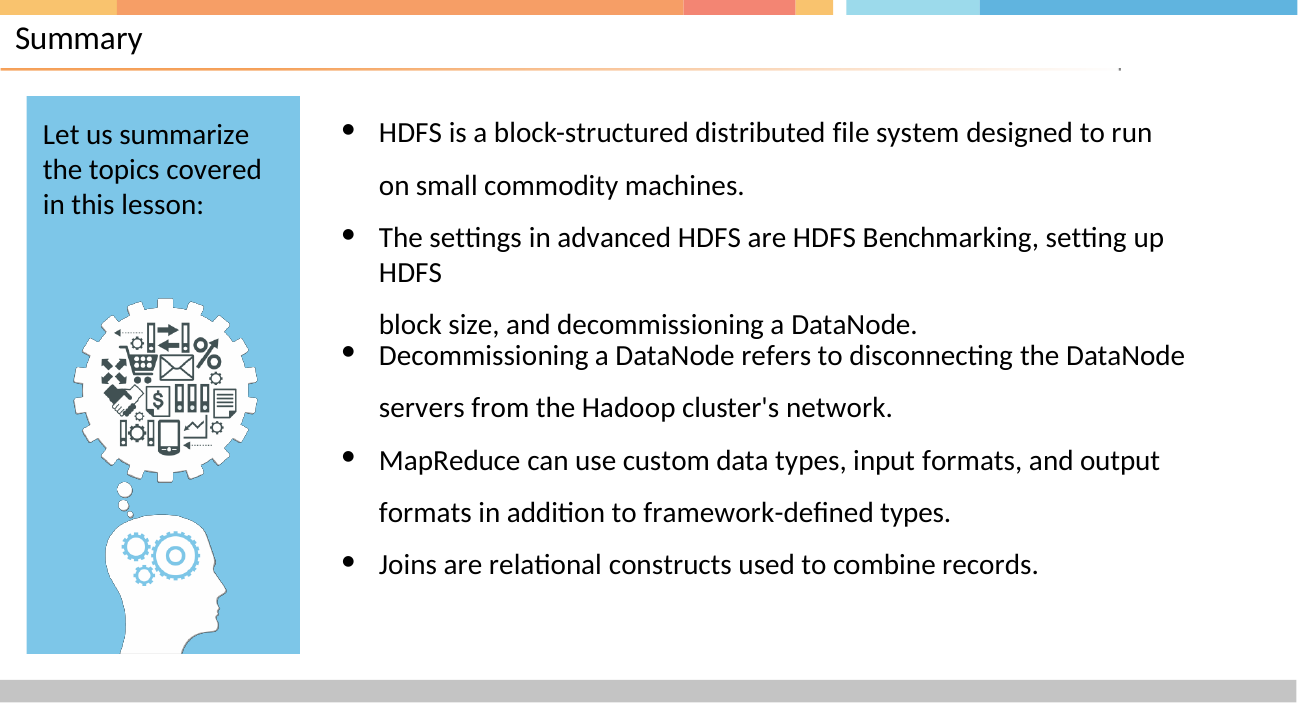

# Summary

HDFS is a block-structured distributed file system designed to run on small commodity machines.
The settings in advanced HDFS are HDFS Benchmarking, setting up HDFS
block size, and decommissioning a DataNode.

Let us summarize the topics covered in this lesson:

Decommissioning a DataNode refers to disconnecting the DataNode servers from the Hadoop cluster's network.
MapReduce can use custom data types, input formats, and output
formats in addition to framework-defined types.
Joins are relational constructs used to combine records.